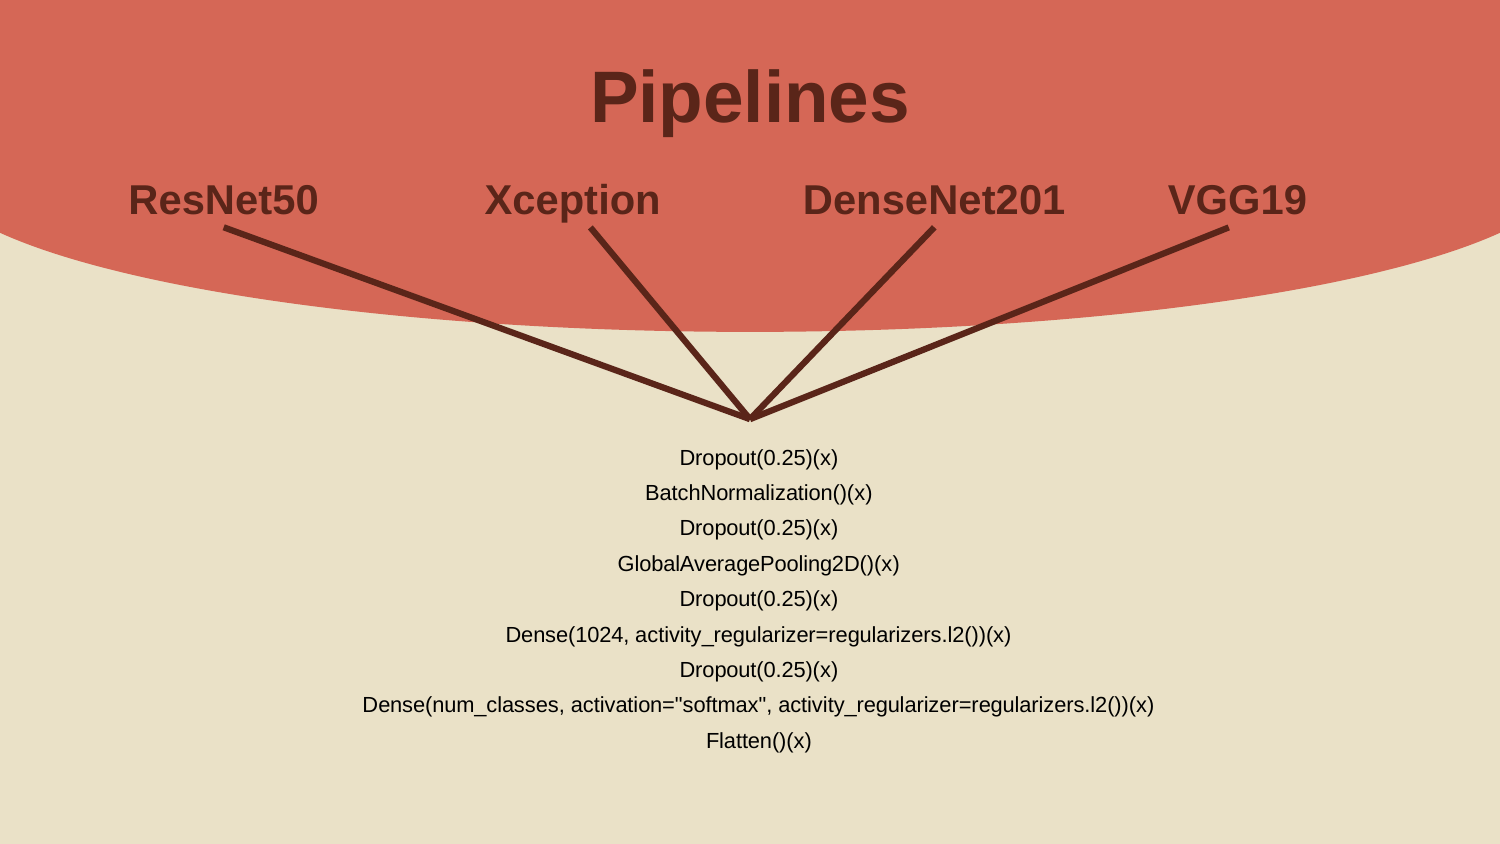

# Pipelines
ResNet50
DenseNet201
Xception
VGG19
   Dropout(0.25)(x)
   BatchNormalization()(x)
   Dropout(0.25)(x)
   GlobalAveragePooling2D()(x)
   Dropout(0.25)(x)
   Dense(1024, activity_regularizer=regularizers.l2())(x)
   Dropout(0.25)(x)
   Dense(num_classes, activation="softmax", activity_regularizer=regularizers.l2())(x)
   Flatten()(x)